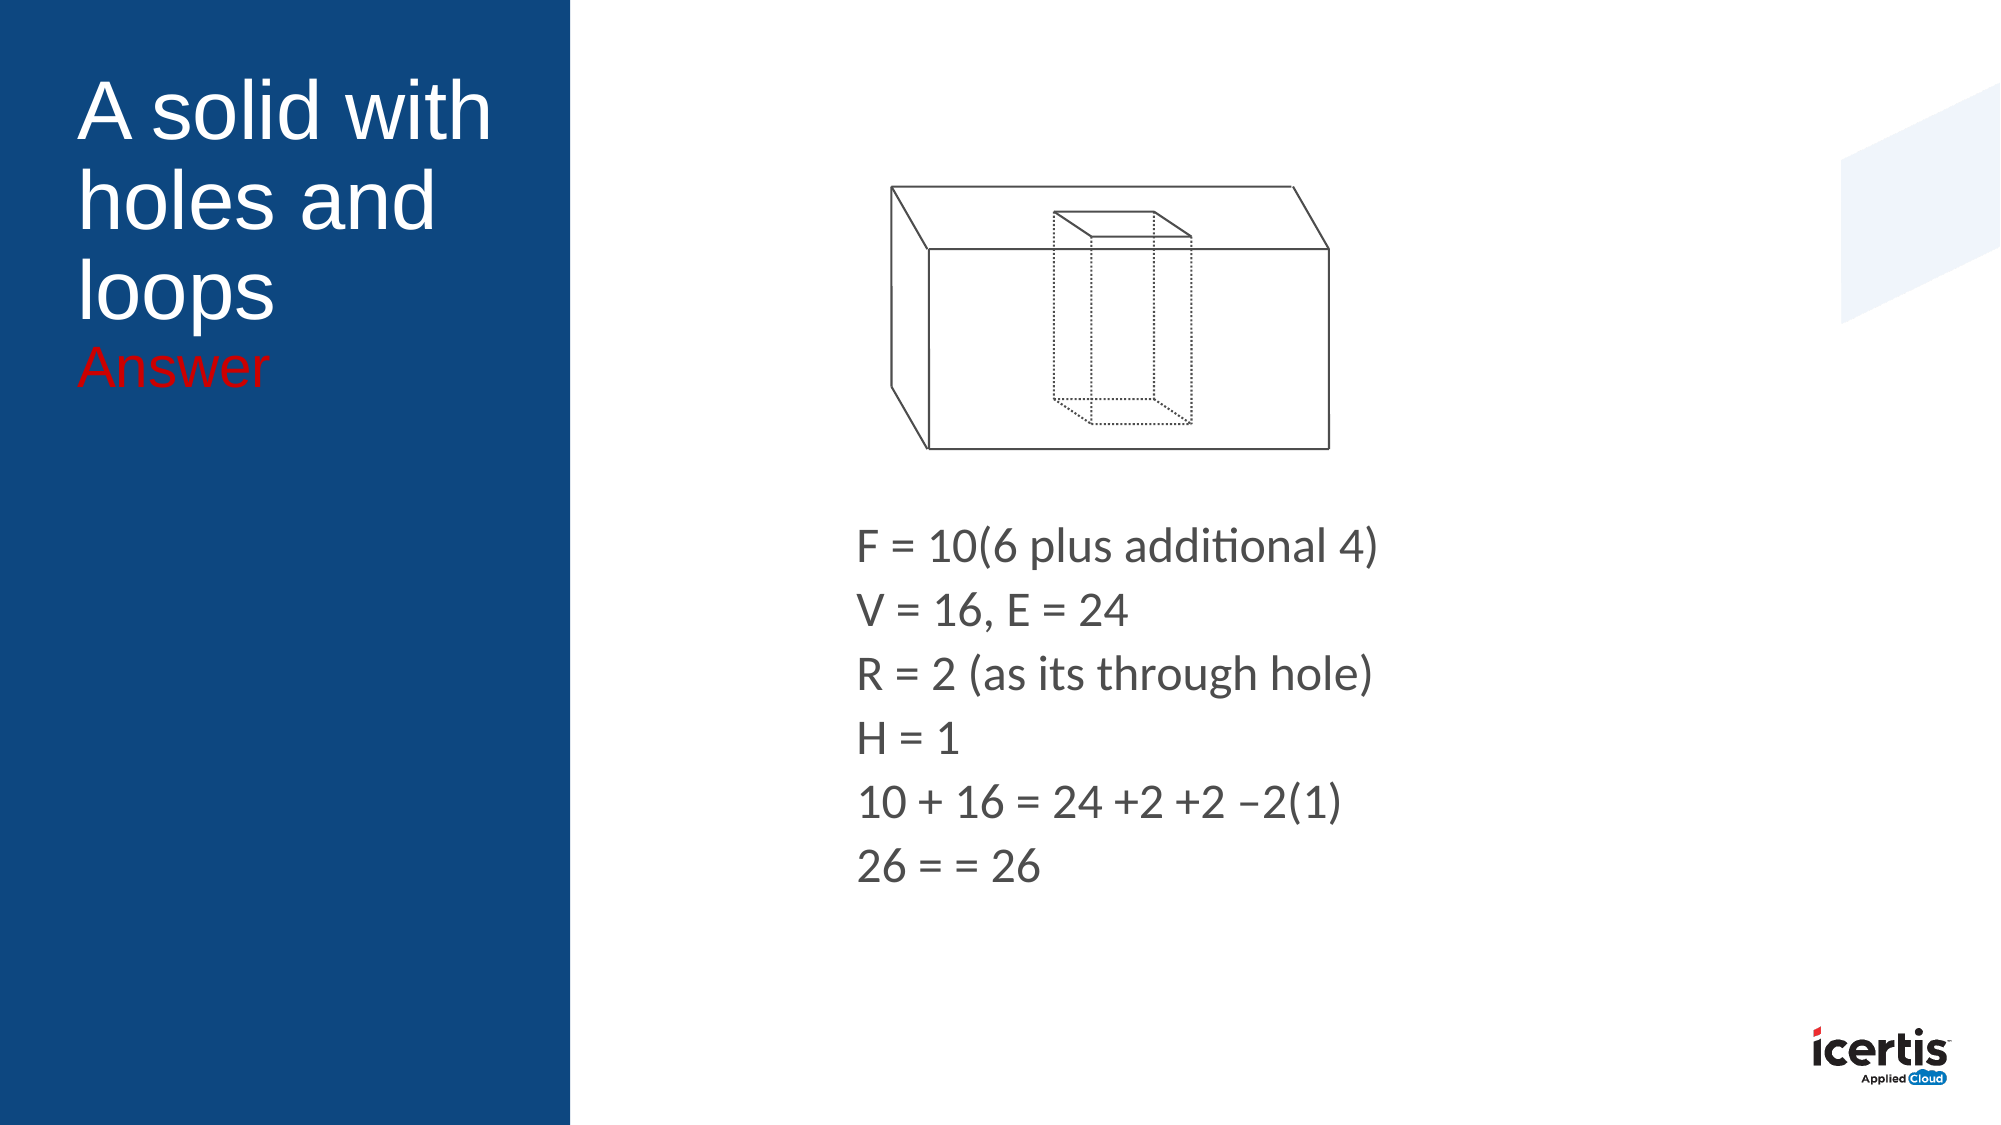

# A solid with holes and loops Answer

F = 10(6 plus additional 4)
V = 16, E = 24
R = 2 (as its through hole)
H = 1
10 + 16 = 24 +2 +2 –2(1)
26 = = 26